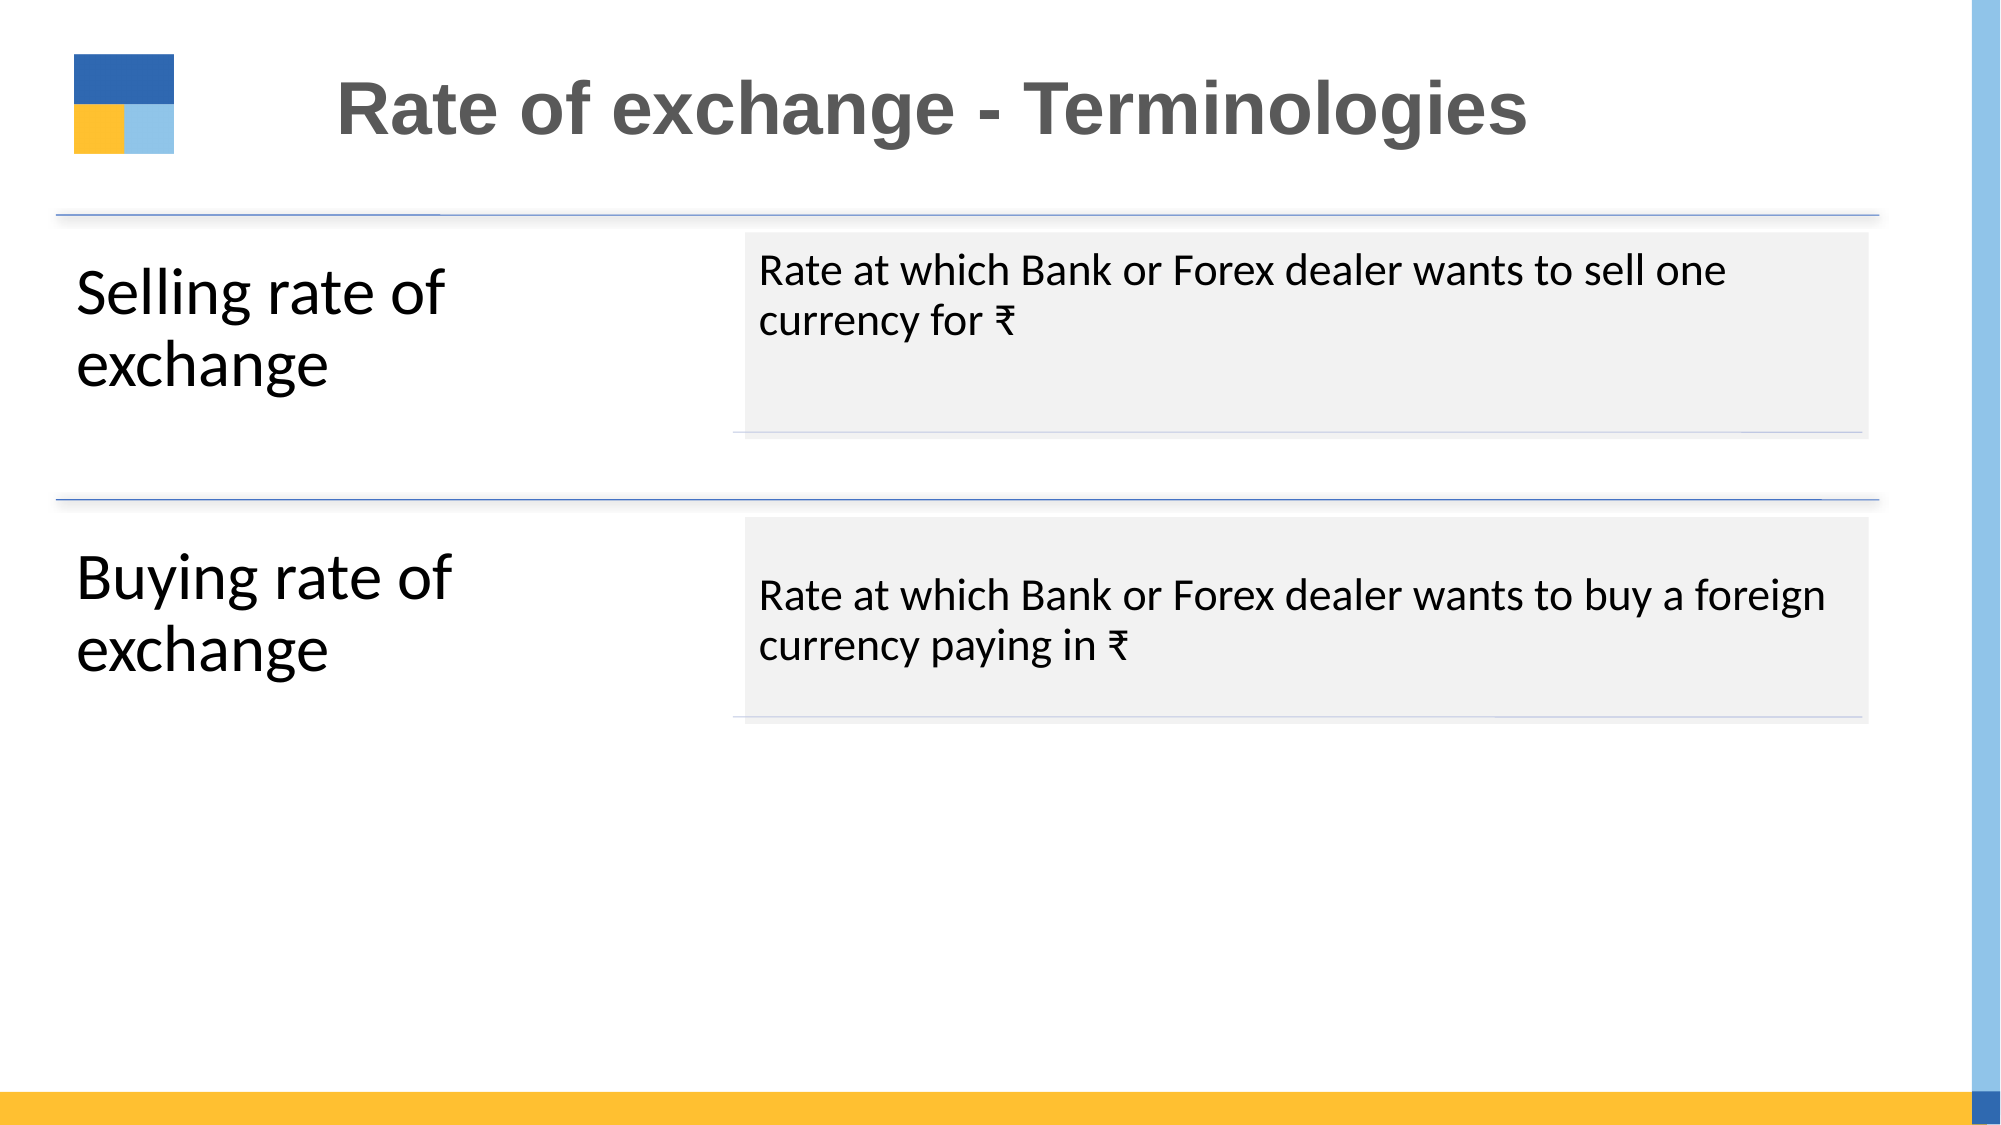

# Rate of exchange - Terminologies
Selling rate of exchange
Rate at which Bank or Forex dealer wants to sell one currency for ₹
Buying rate of exchange
Rate at which Bank or Forex dealer wants to buy a foreign currency paying in ₹